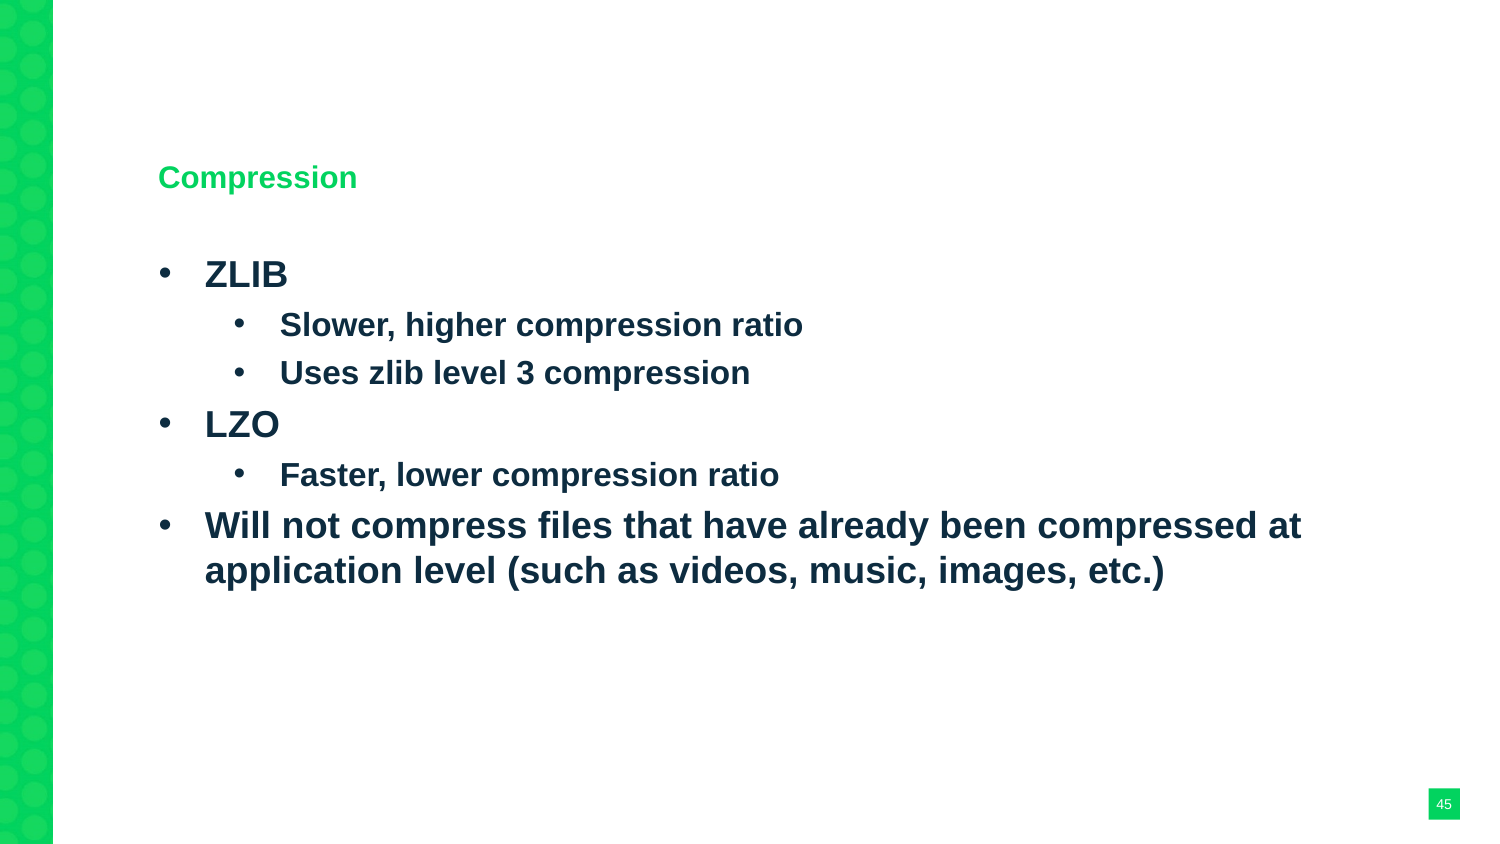

Basic Features
Compression
ZLIB
Slower, higher compression ratio
Uses zlib level 3 compression
LZO
Faster, lower compression ratio
Will not compress files that have already been compressed at application level (such as videos, music, images, etc.)
45